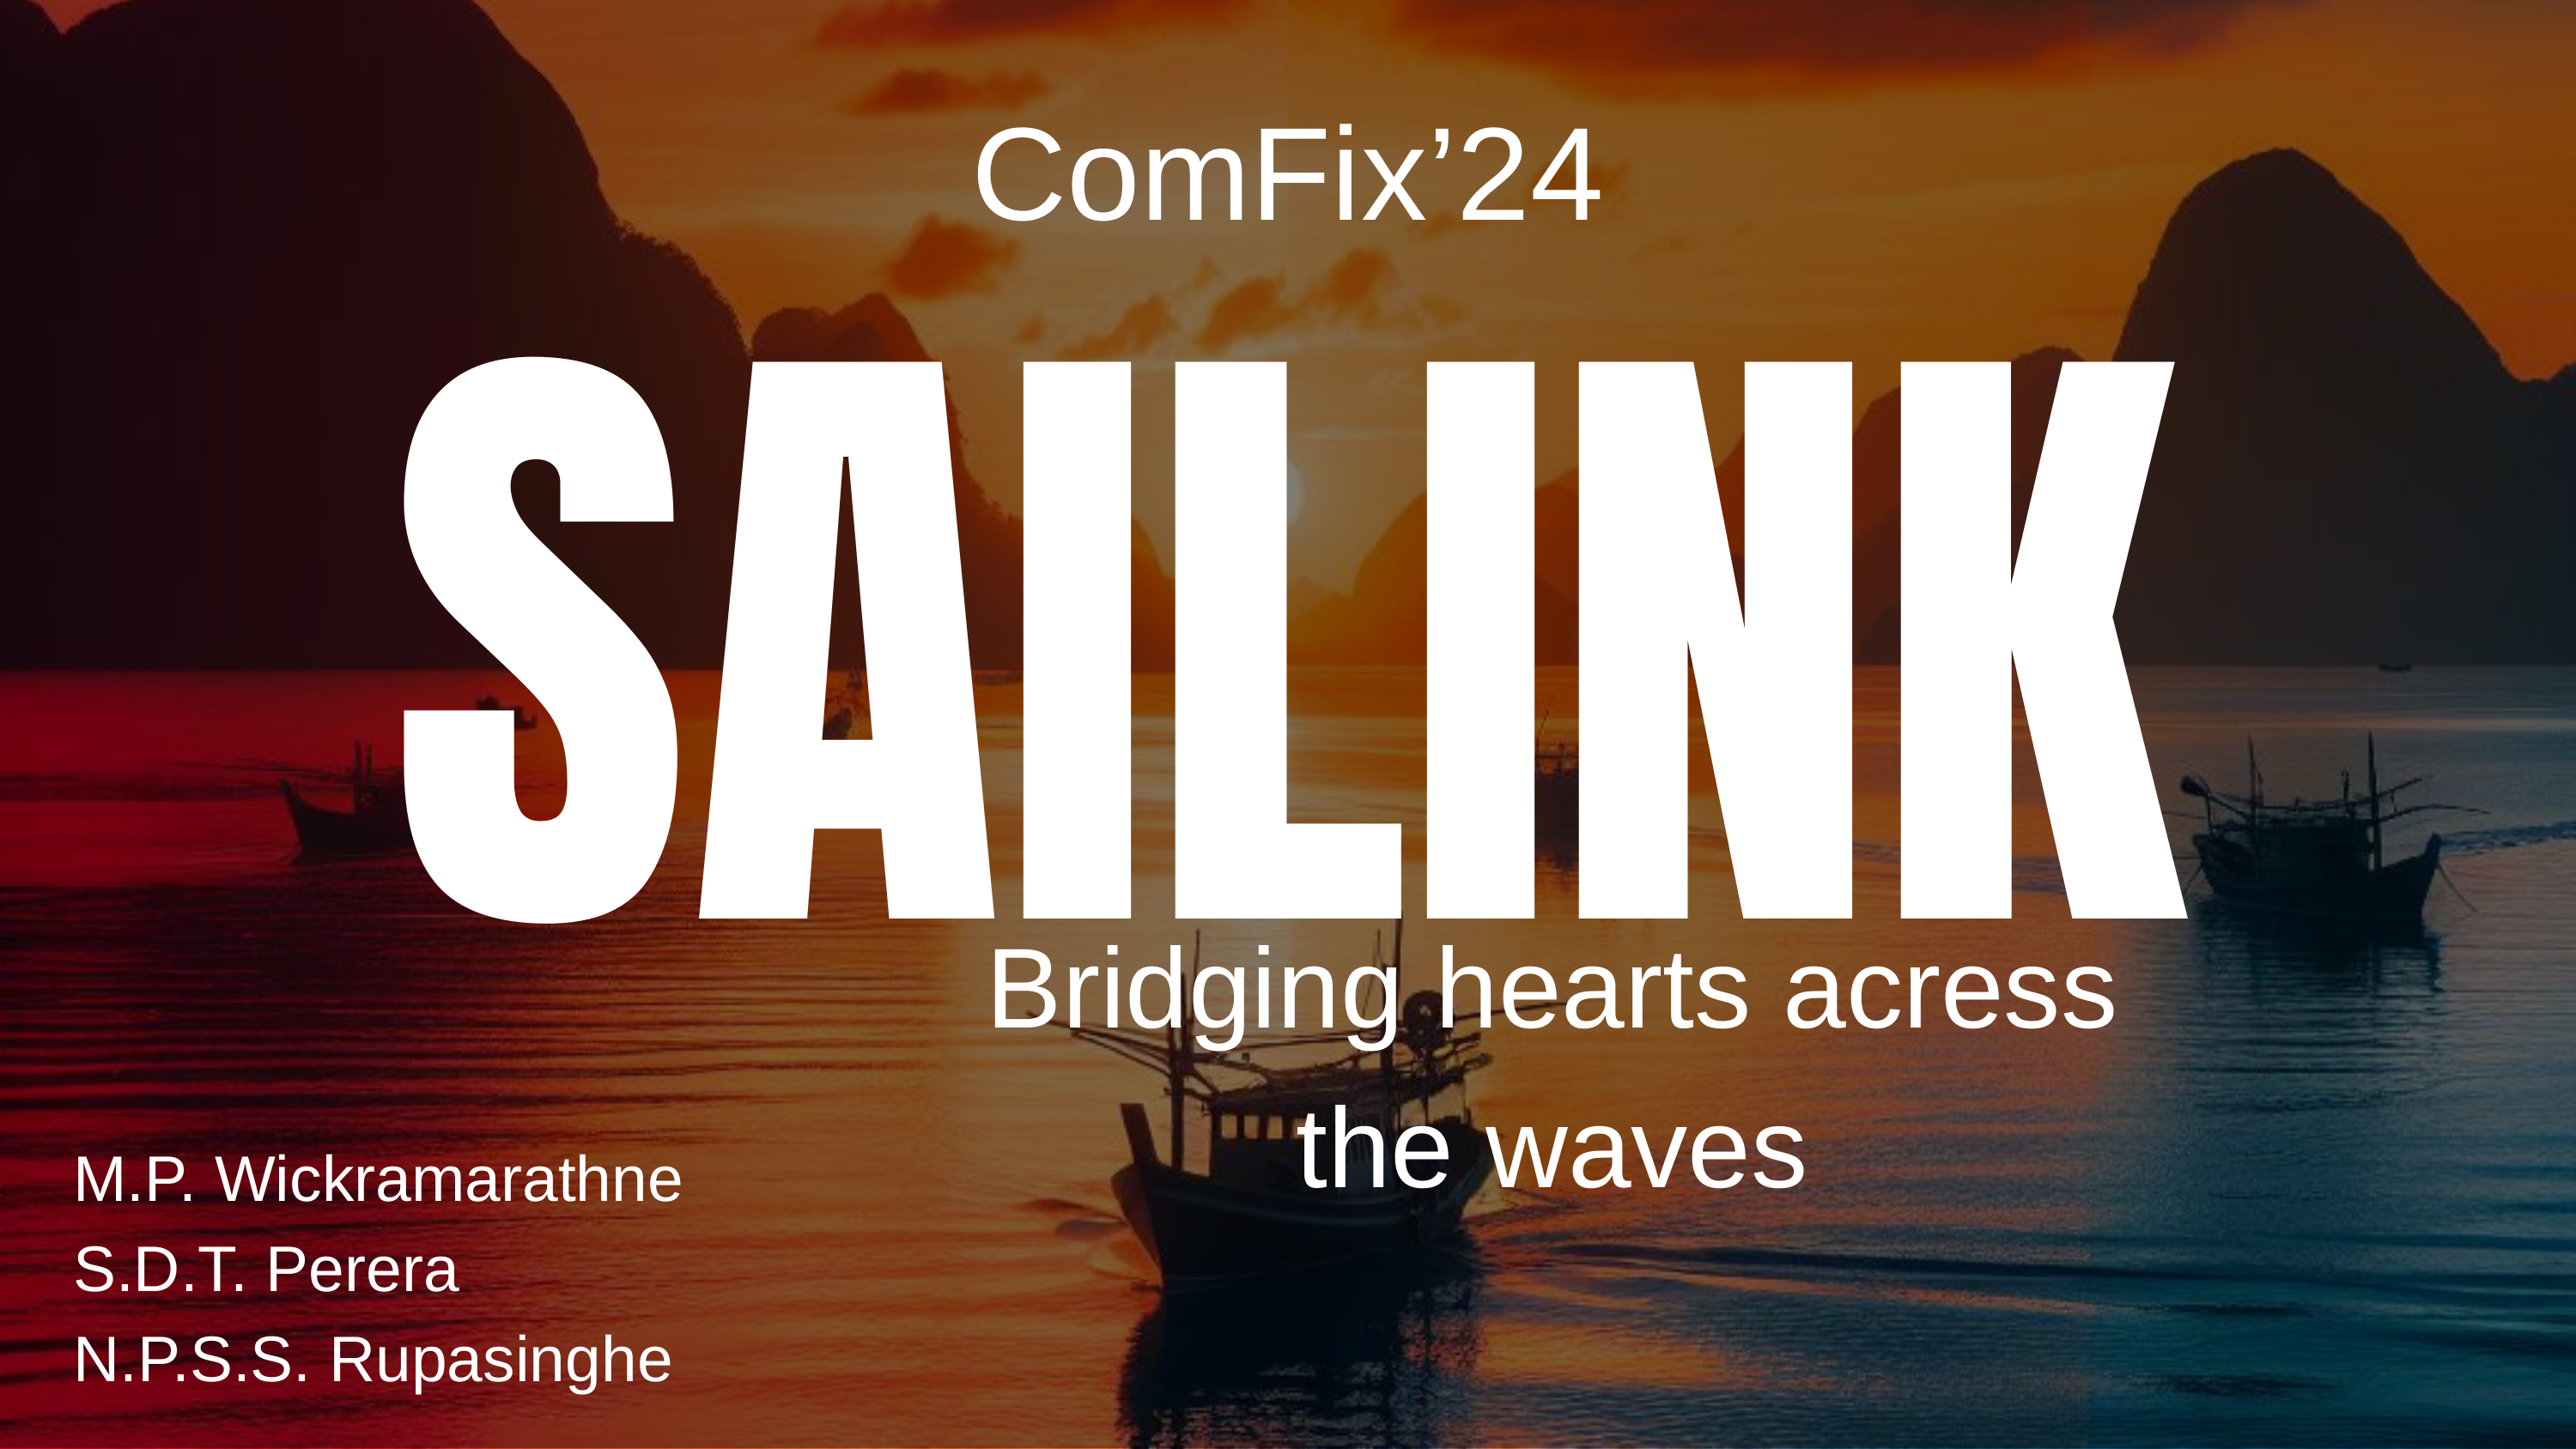

ComFix’24
SAILINK
Bridging hearts acress the waves
M.P. Wickramarathne
S.D.T. Perera
N.P.S.S. Rupasinghe